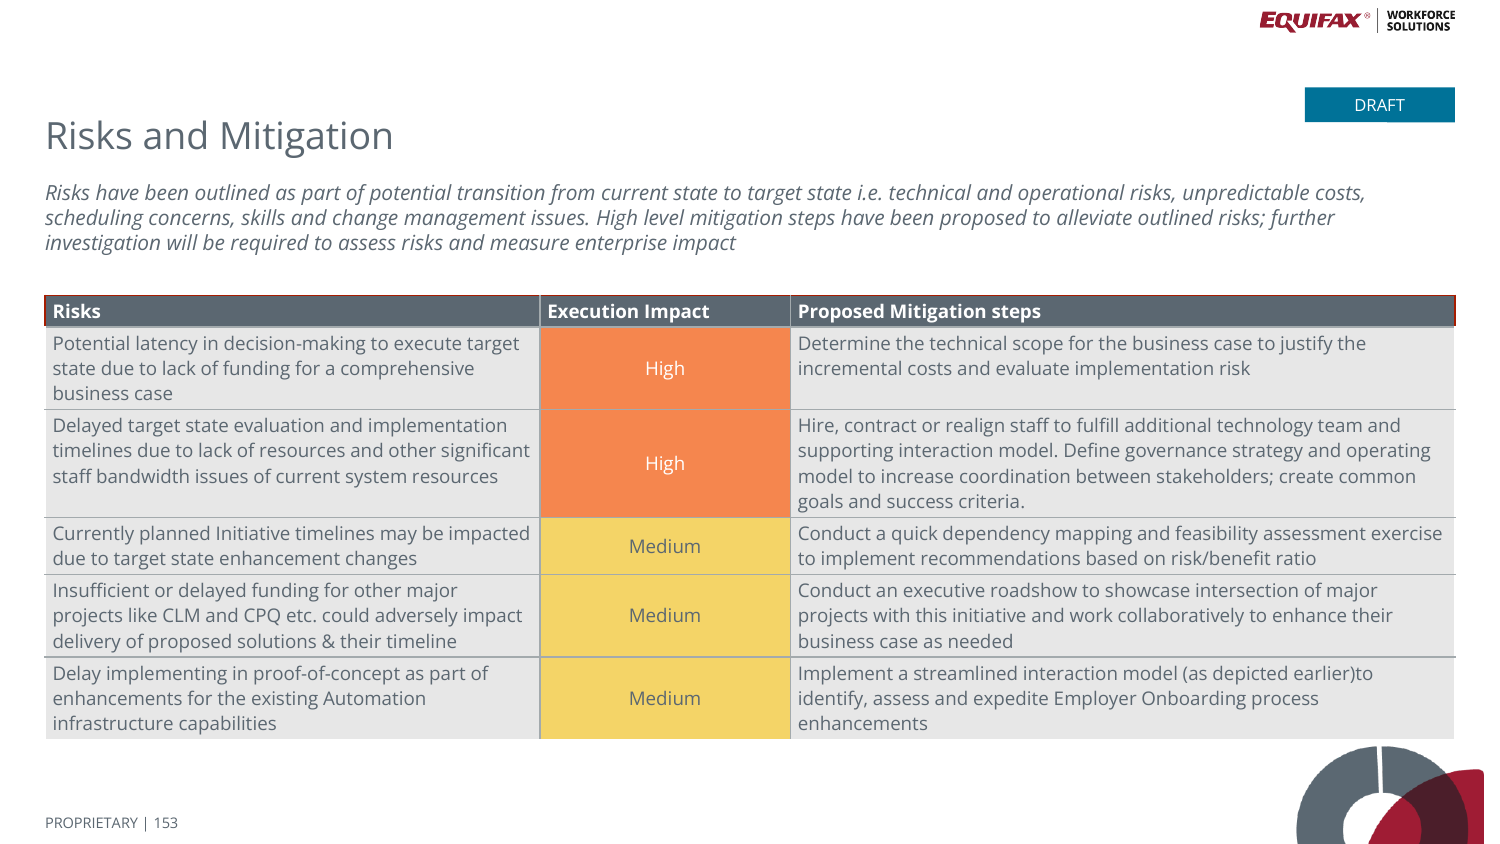

# Risks and Mitigation
DRAFT
Risks have been outlined as part of potential transition from current state to target state i.e. technical and operational risks, unpredictable costs, scheduling concerns, skills and change management issues. High level mitigation steps have been proposed to alleviate outlined risks; further investigation will be required to assess risks and measure enterprise impact
| Risks | Execution Impact | Proposed Mitigation steps |
| --- | --- | --- |
| Potential latency in decision-making to execute target state due to lack of funding for a comprehensive business case | High | Determine the technical scope for the business case to justify the incremental costs and evaluate implementation risk |
| Delayed target state evaluation and implementation timelines due to lack of resources and other significant staff bandwidth issues of current system resources | High | Hire, contract or realign staff to fulfill additional technology team and supporting interaction model. Define governance strategy and operating model to increase coordination between stakeholders; create common goals and success criteria. |
| Currently planned Initiative timelines may be impacted due to target state enhancement changes | Medium | Conduct a quick dependency mapping and feasibility assessment exercise to implement recommendations based on risk/benefit ratio |
| Insufficient or delayed funding for other major projects like CLM and CPQ etc. could adversely impact delivery of proposed solutions & their timeline | Medium | Conduct an executive roadshow to showcase intersection of major projects with this initiative and work collaboratively to enhance their business case as needed |
| Delay implementing in proof-of-concept as part of enhancements for the existing Automation infrastructure capabilities | Medium | Implement a streamlined interaction model (as depicted earlier)to identify, assess and expedite Employer Onboarding process enhancements |